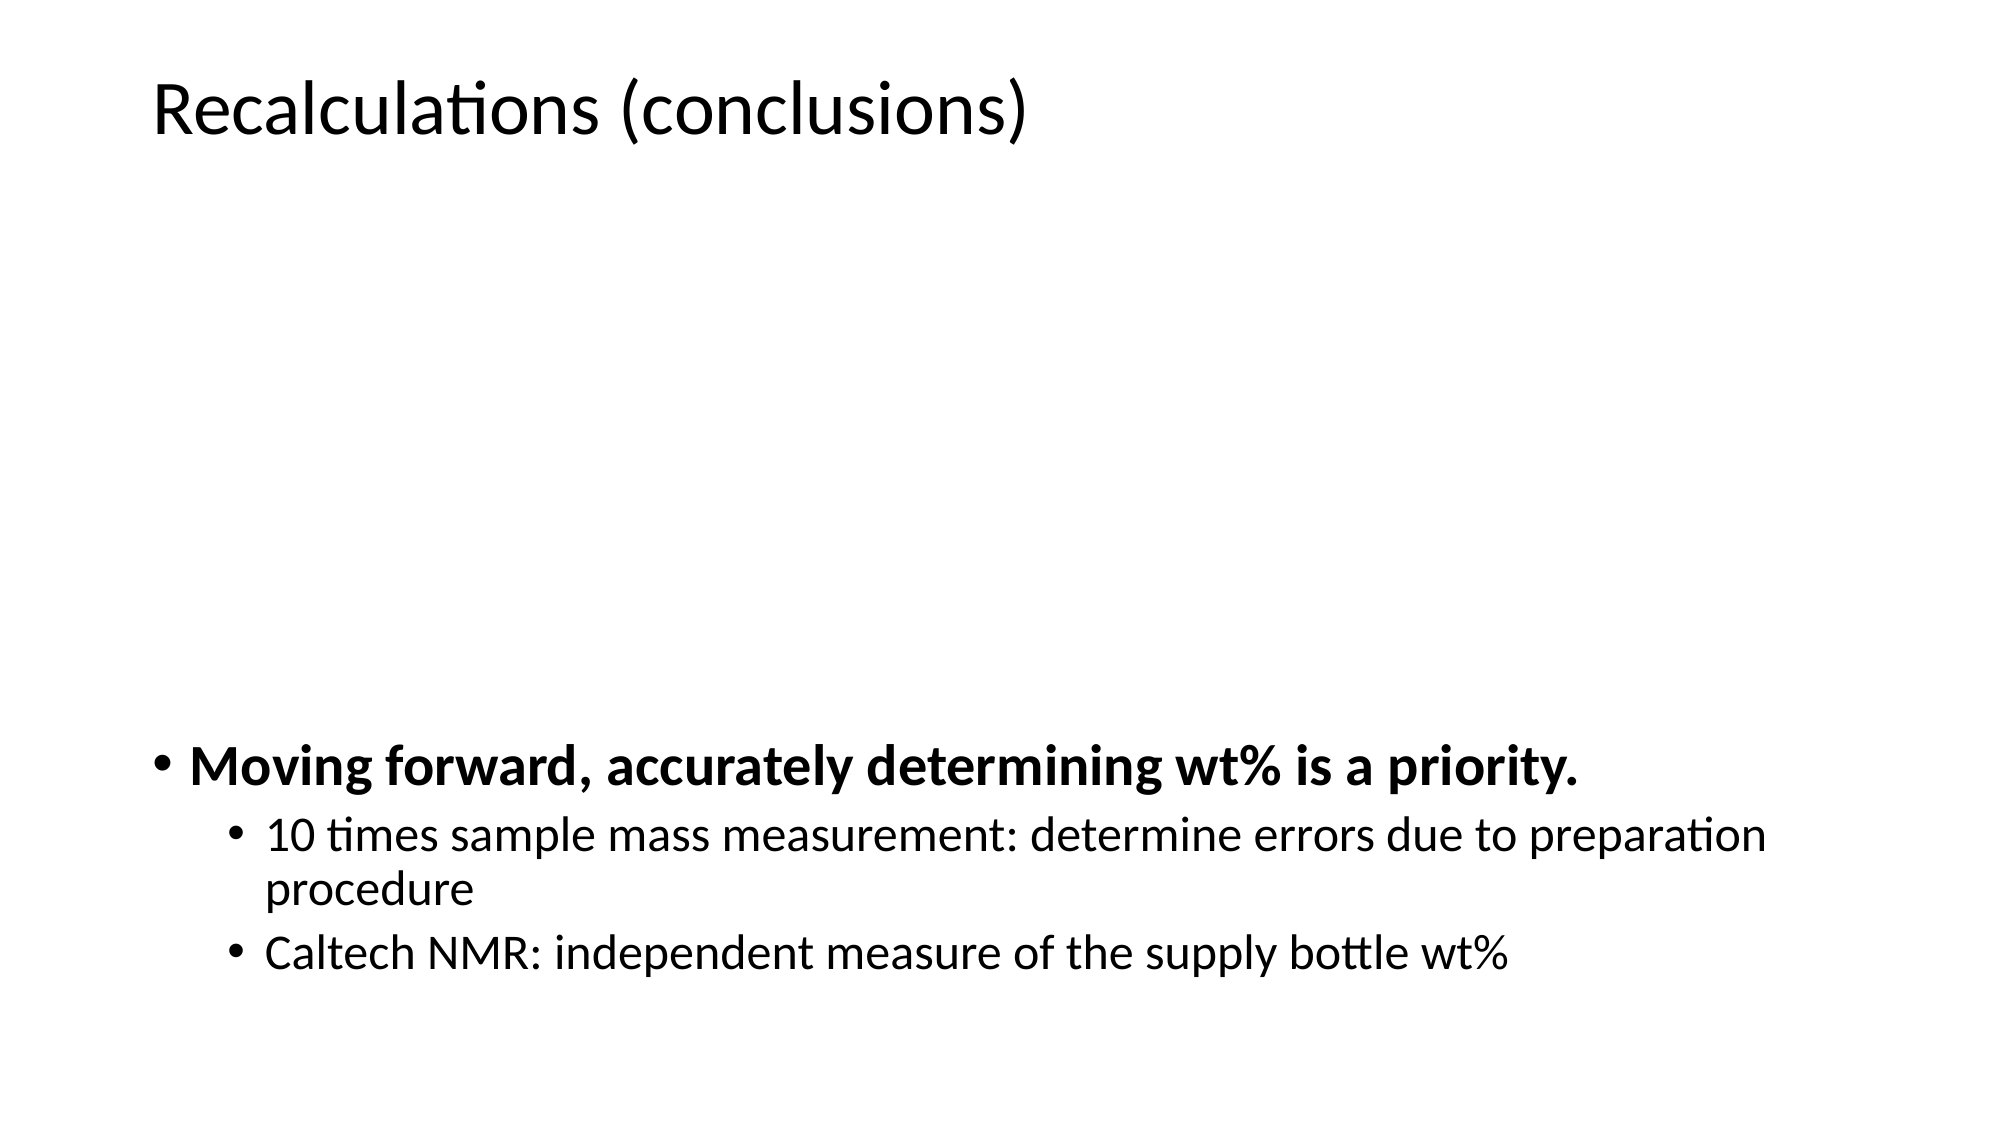

Recalculations (conclusions)

Moving forward, accurately determining wt% is a priority.
10 times sample mass measurement: determine errors due to preparation procedure
Caltech NMR: independent measure of the supply bottle wt%